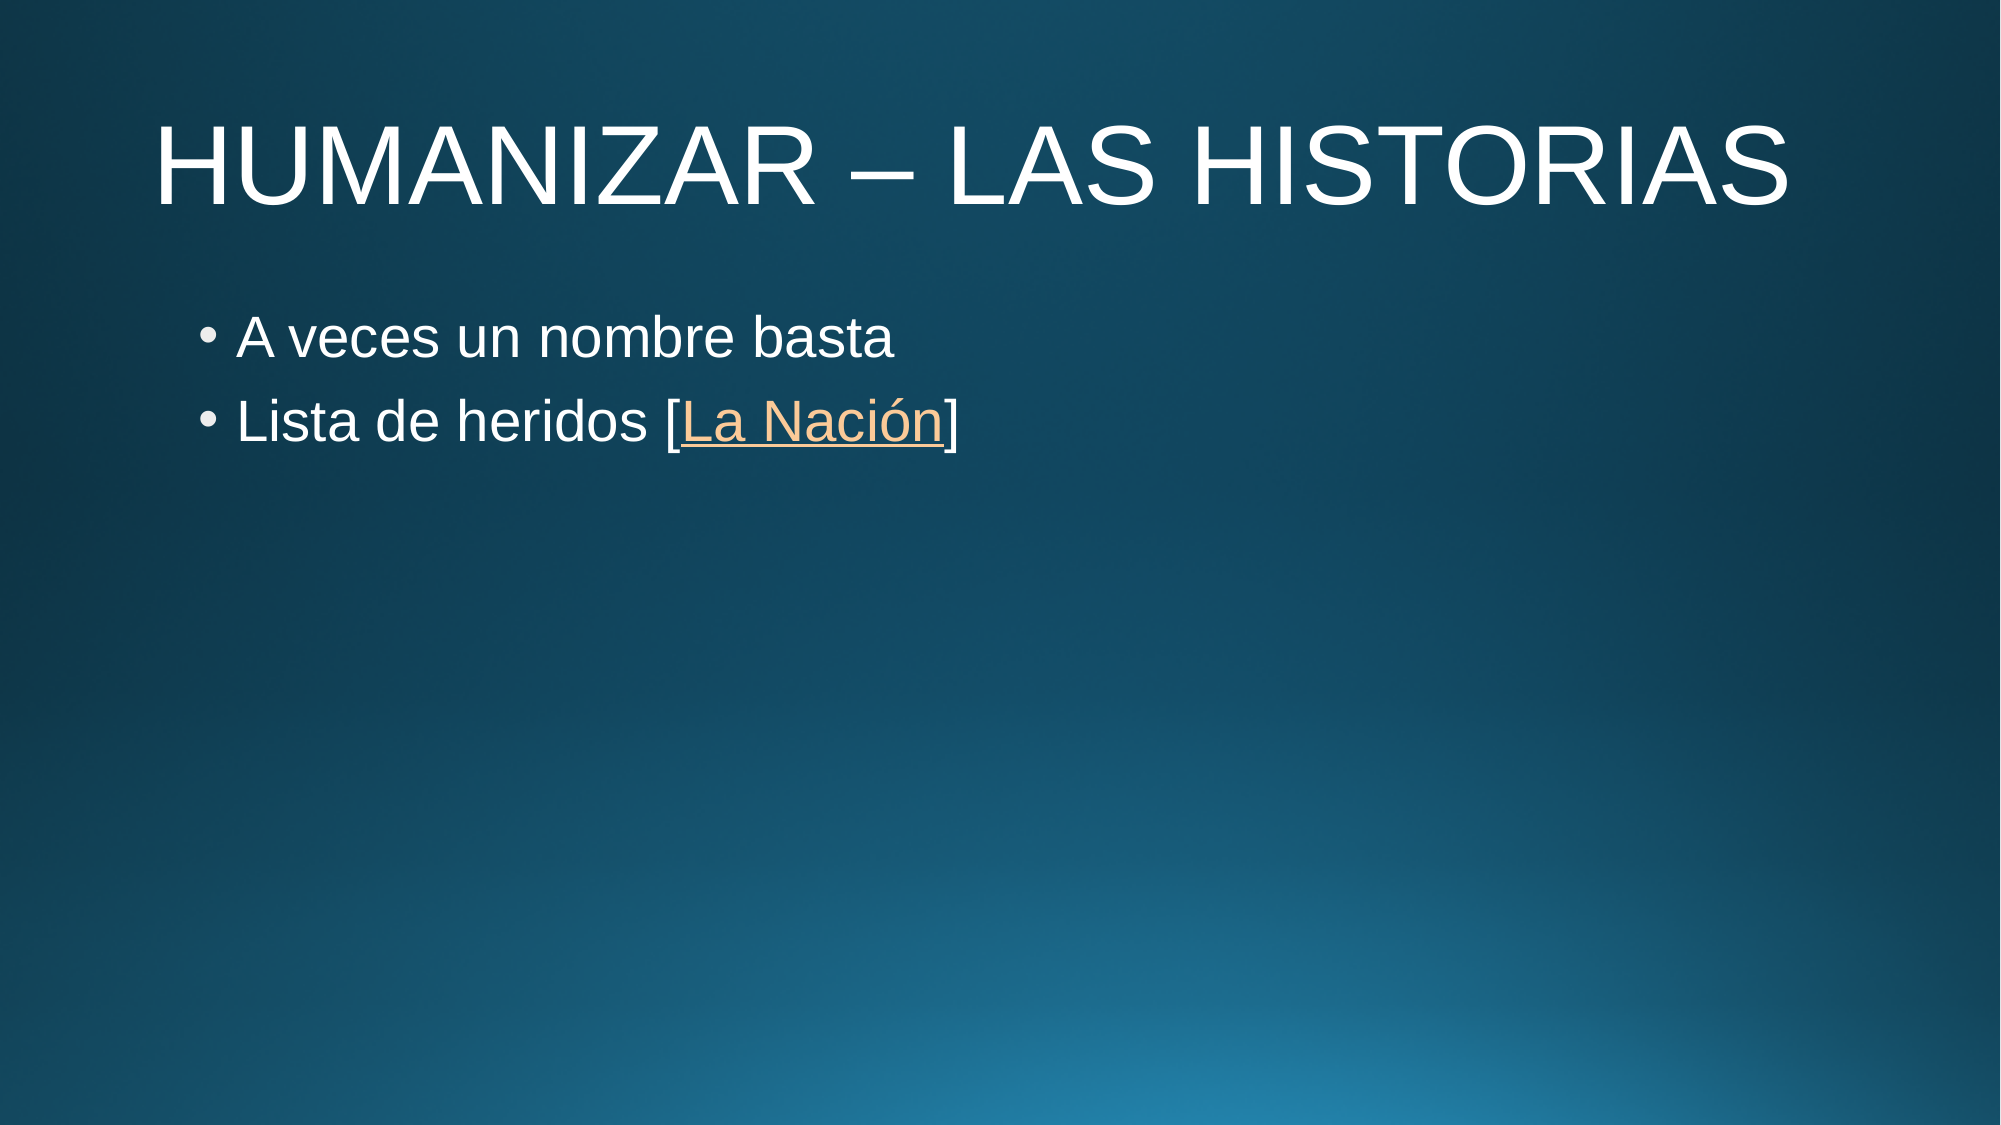

# HUMANIZAR – LAS HISTORIAS
A veces un nombre basta
Lista de heridos [La Nación]